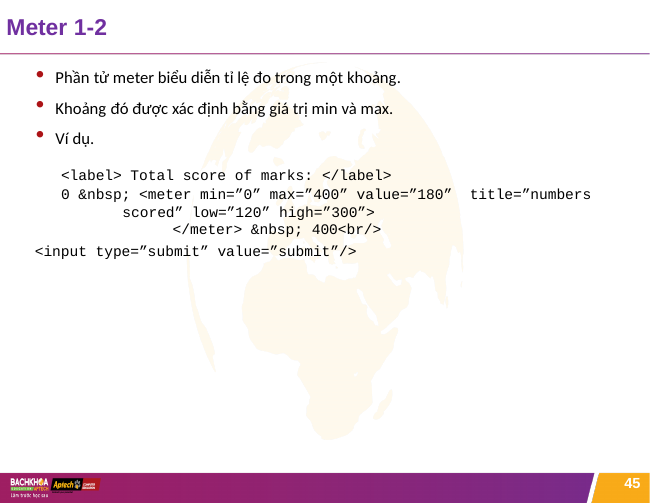

# Meter 1-2
Phần tử meter biểu diễn tỉ lệ đo trong một khoảng.
Khoảng đó được xác định bằng giá trị min và max.
Ví dụ.
<label> Total score of marks: </label>
0 &nbsp; <meter min=”0” max=”400” value=”180”  title=”numbers scored” low=”120” high=”300”>
</meter> &nbsp; 400<br/>
<input type=”submit” value=”submit”/>
45